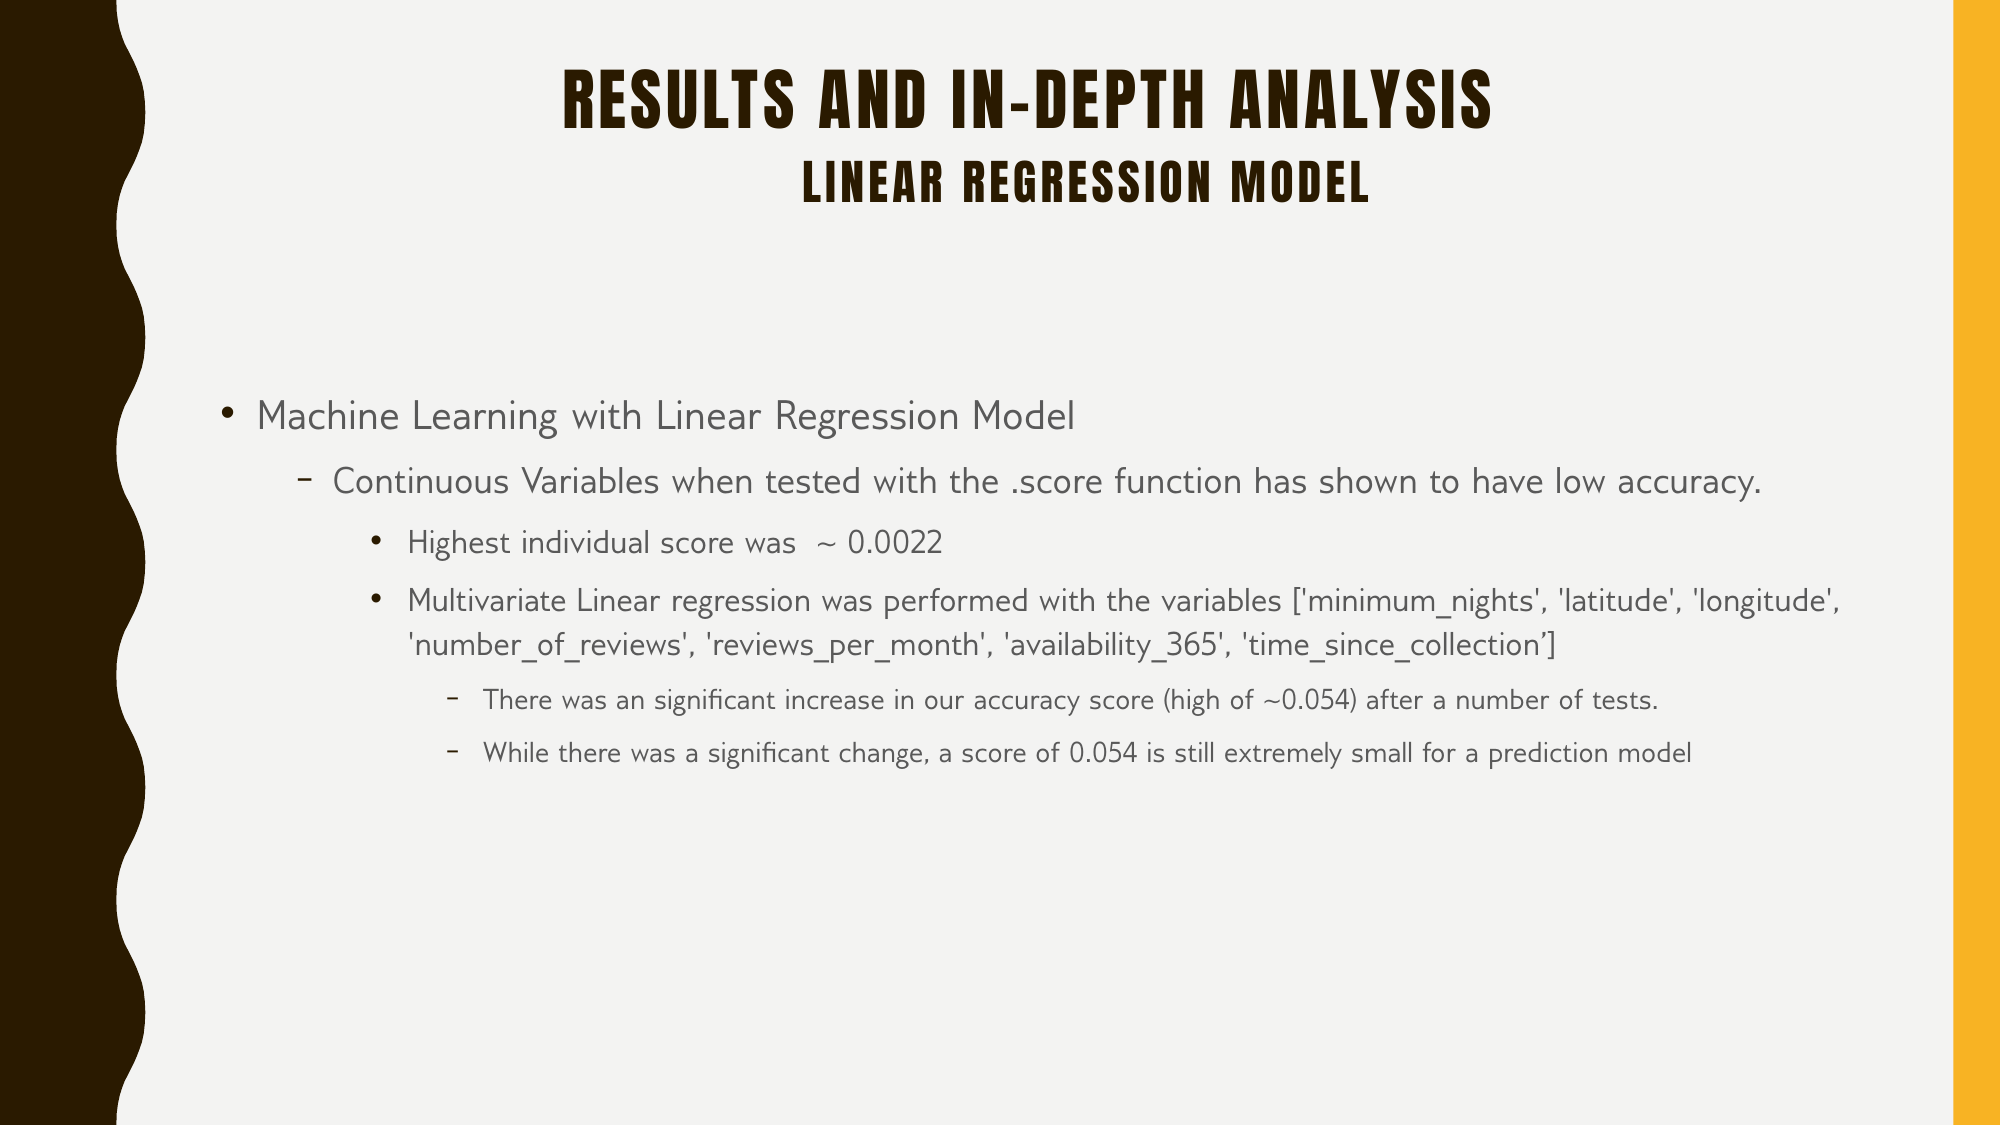

# Results and In-Depth Analysis Linear Regression Model
Machine Learning with Linear Regression Model
Continuous Variables when tested with the .score function has shown to have low accuracy.
Highest individual score was  ~ 0.0022
Multivariate Linear regression was performed with the variables ['minimum_nights', 'latitude', 'longitude', 'number_of_reviews', 'reviews_per_month', 'availability_365', 'time_since_collection’]
There was an significant increase in our accuracy score (high of ~0.054) after a number of tests.
While there was a significant change, a score of 0.054 is still extremely small for a prediction model